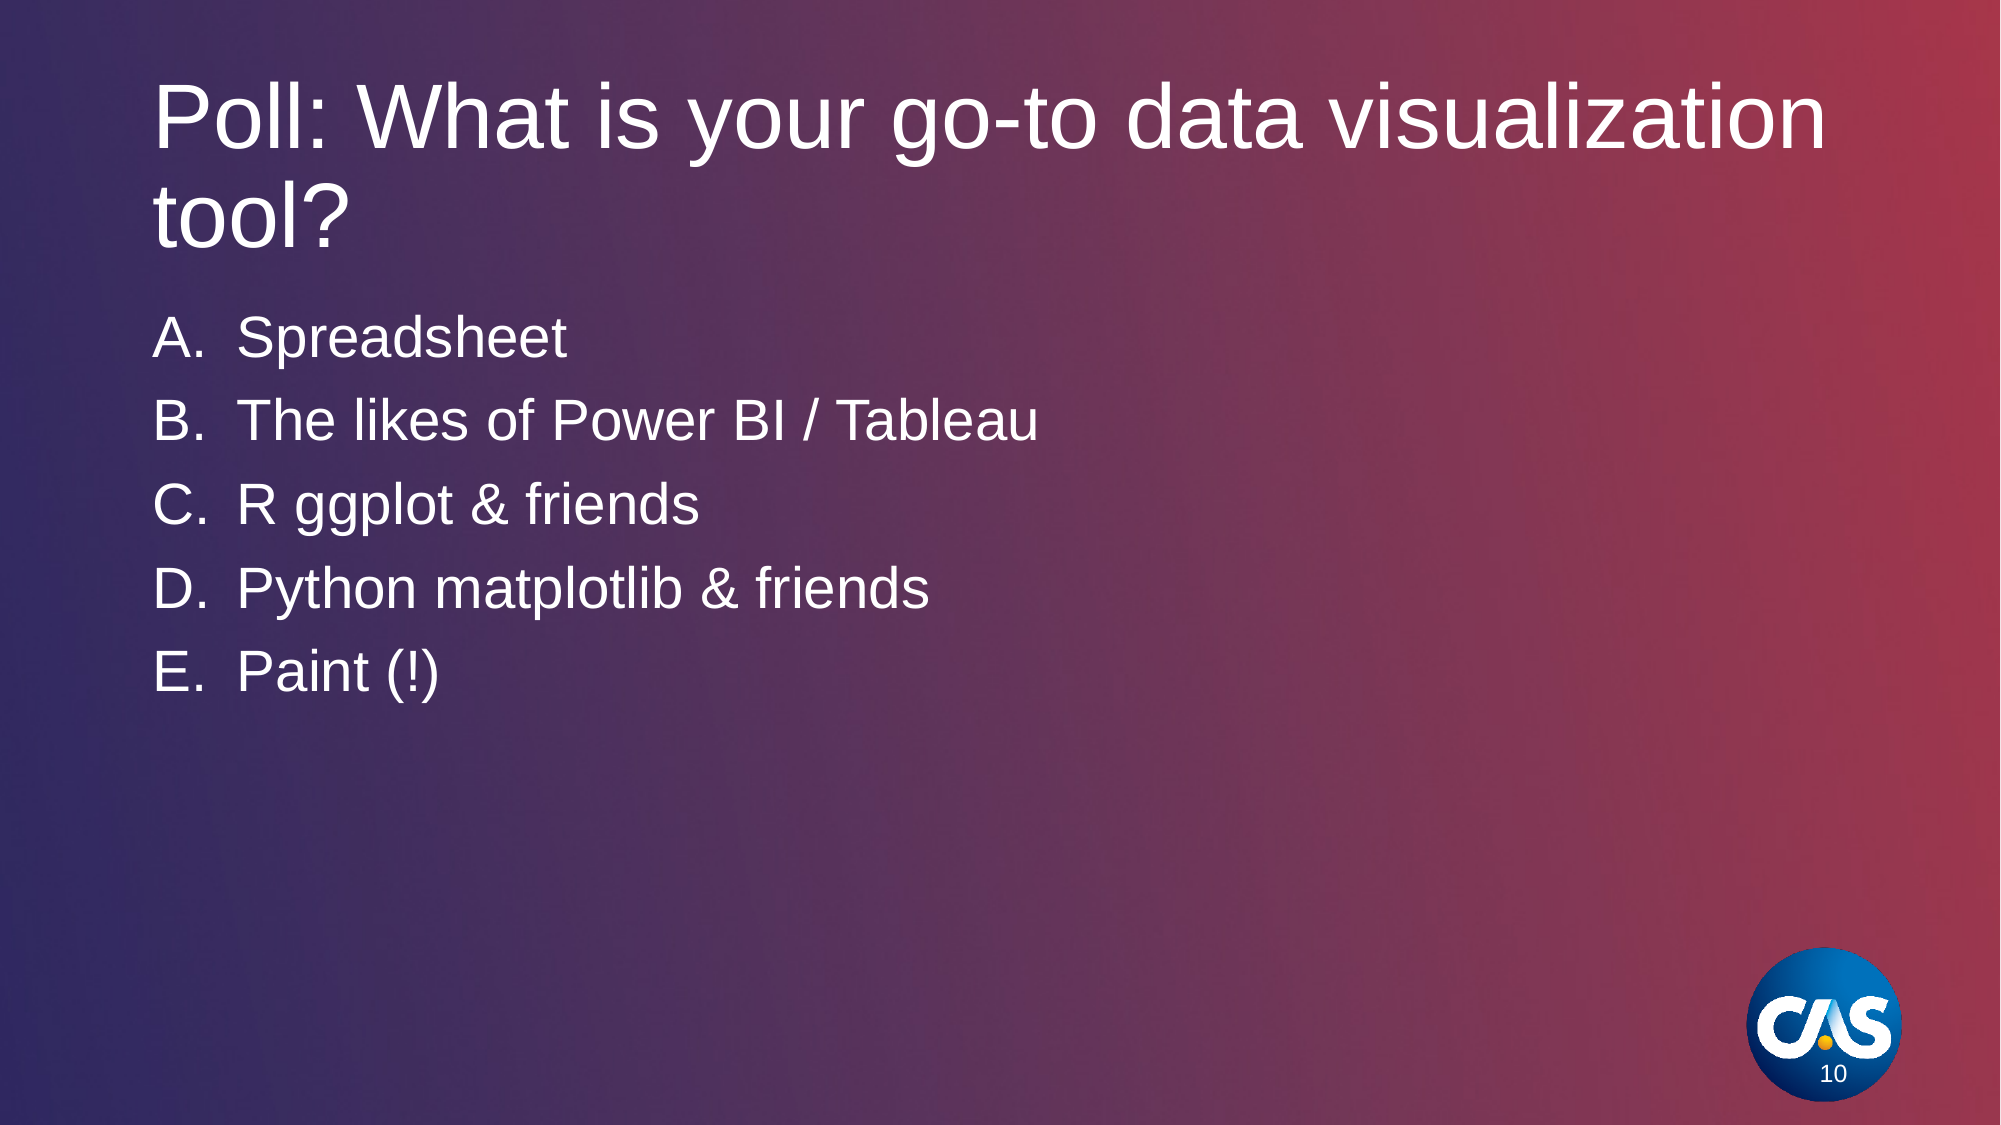

# Poll: What is your go-to data visualization tool?
Spreadsheet
The likes of Power BI / Tableau
R ggplot & friends
Python matplotlib & friends
Paint (!)

10